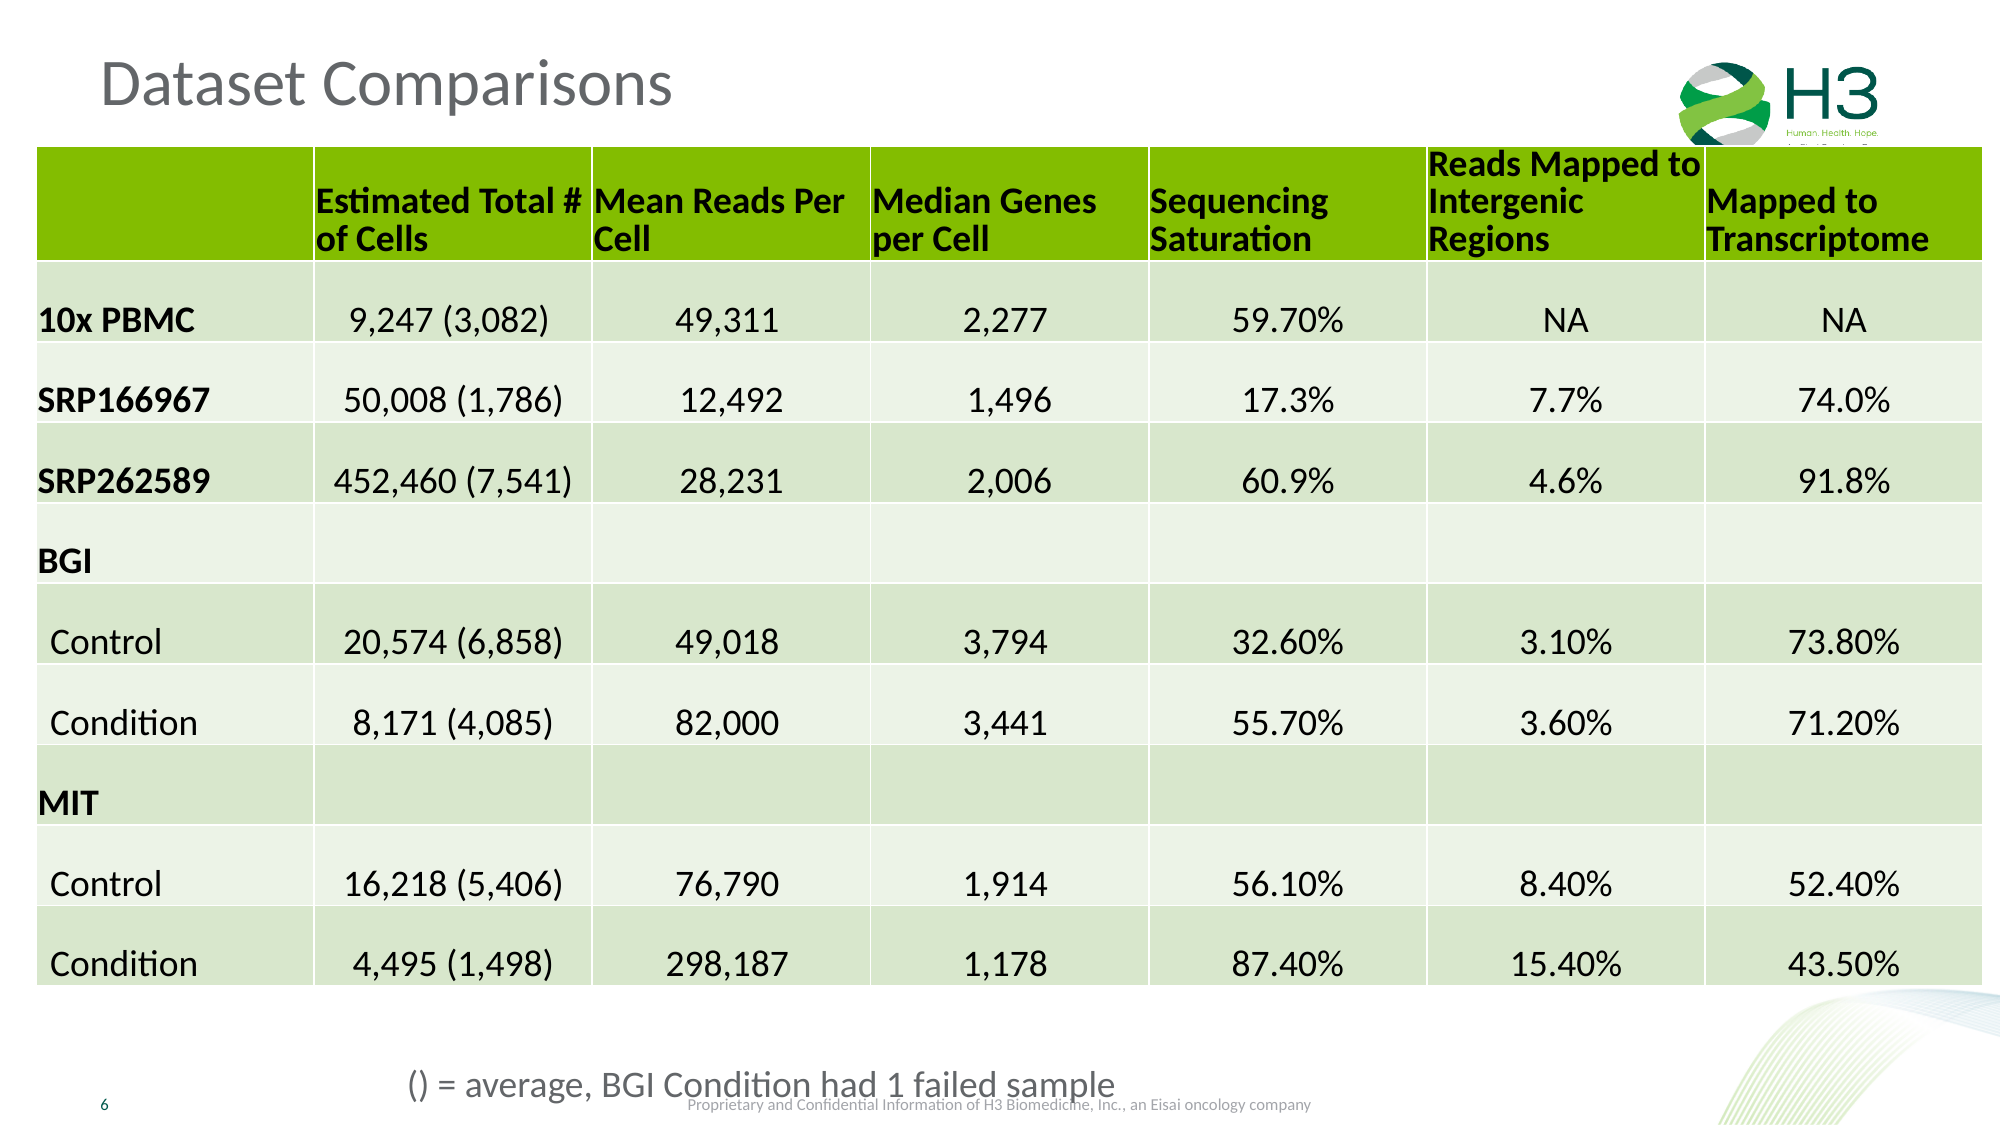

# Dataset Comparisons
|  | Estimated Total # of Cells | Mean Reads Per Cell | Median Genes per Cell | Sequencing Saturation | Reads Mapped to Intergenic Regions | Mapped to Transcriptome |
| --- | --- | --- | --- | --- | --- | --- |
| 10x PBMC | 9,247 (3,082) | 49,311 | 2,277 | 59.70% | NA | NA |
| SRP166967 | 50,008 (1,786) | 12,492 | 1,496 | 17.3% | 7.7% | 74.0% |
| SRP262589 | 452,460 (7,541) | 28,231 | 2,006 | 60.9% | 4.6% | 91.8% |
| BGI |  |  |  |  |  |  |
| Control | 20,574 (6,858) | 49,018 | 3,794 | 32.60% | 3.10% | 73.80% |
| Condition | 8,171 (4,085) | 82,000 | 3,441 | 55.70% | 3.60% | 71.20% |
| MIT |  |  |  |  |  |  |
| Control | 16,218 (5,406) | 76,790 | 1,914 | 56.10% | 8.40% | 52.40% |
| Condition | 4,495 (1,498) | 298,187 | 1,178 | 87.40% | 15.40% | 43.50% |
() = average, BGI Condition had 1 failed sample
Proprietary and Confidential Information of H3 Biomedicine, Inc., an Eisai oncology company
6